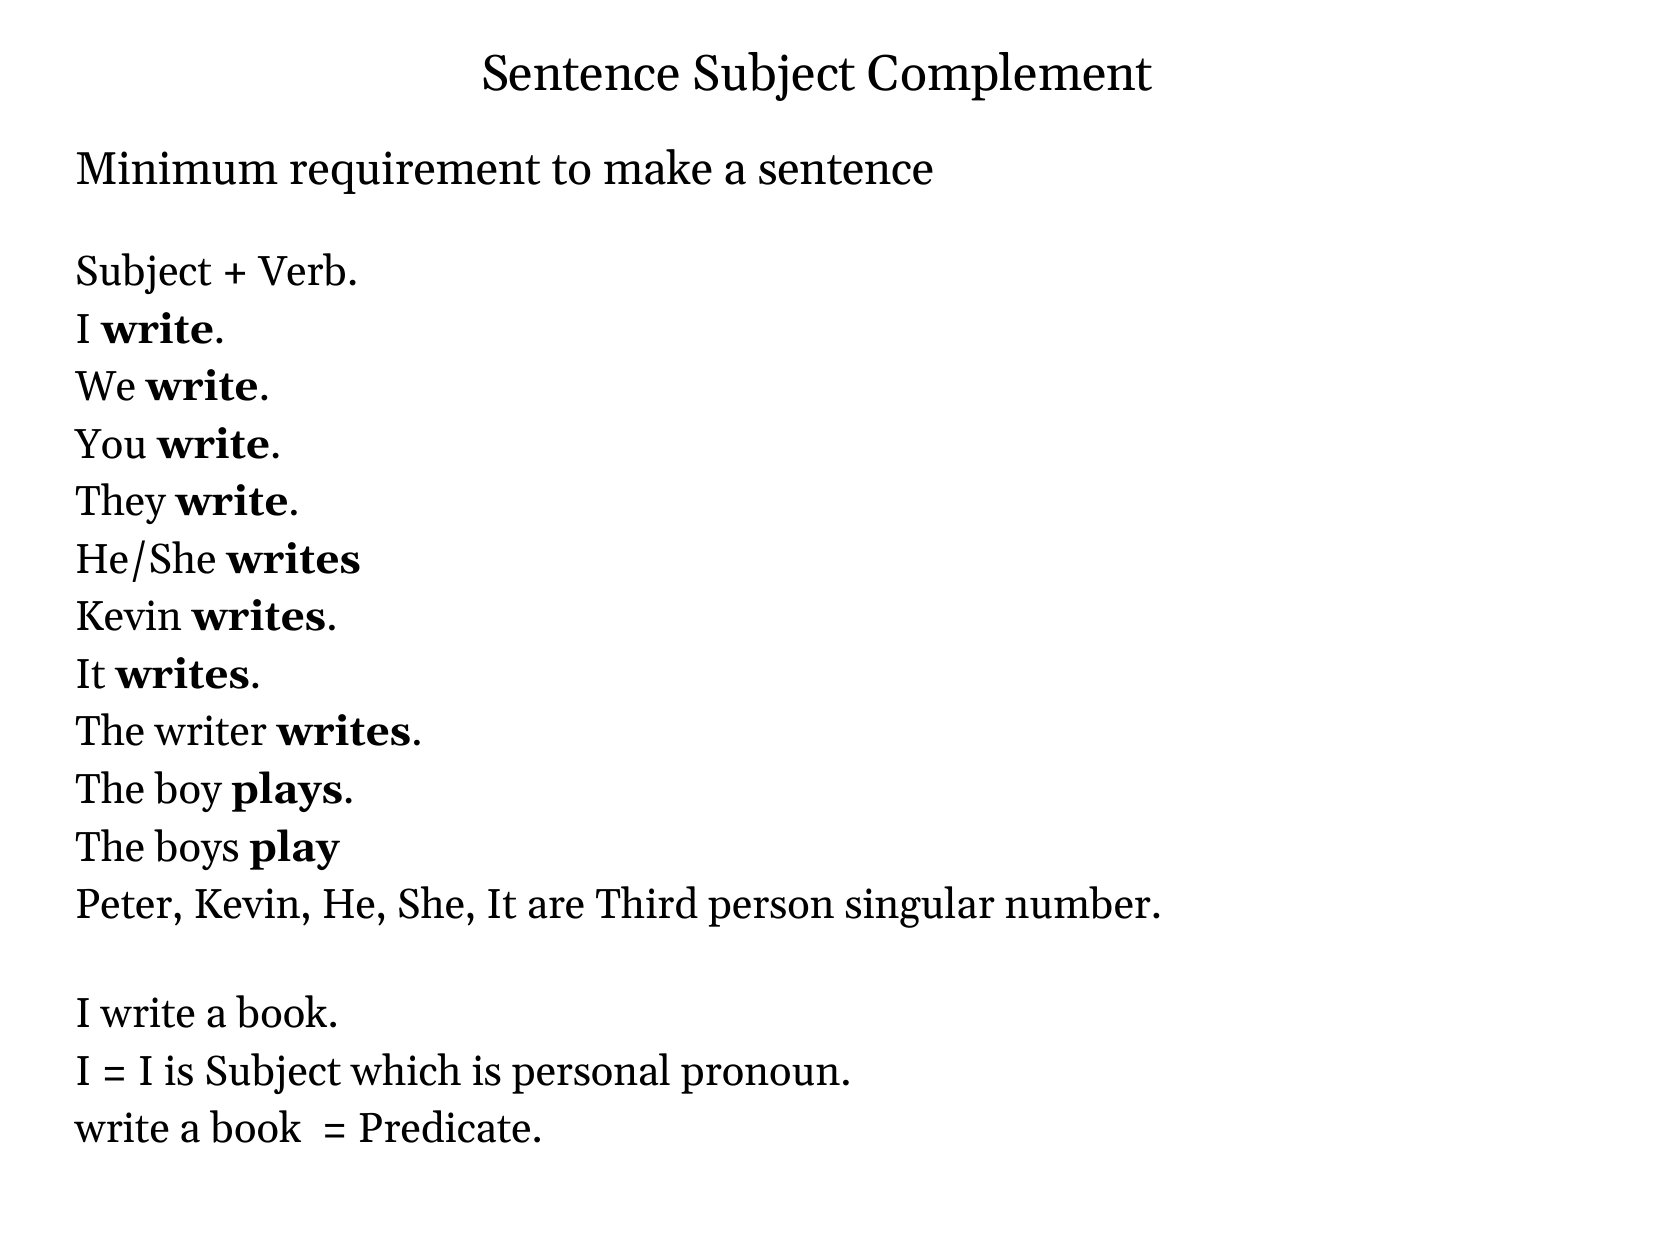

Sentence Subject Complement

Minimum requirement to make a sentence

Subject + Verb.
I write.
We write.
You write.
They write.
He/She writes
Kevin writes.
It writes.
The writer writes.
The boy plays.
The boys play
Peter, Kevin, He, She, It are Third person singular number.

I write a book.
I = I is Subject which is personal pronoun.
write a book  = Predicate.